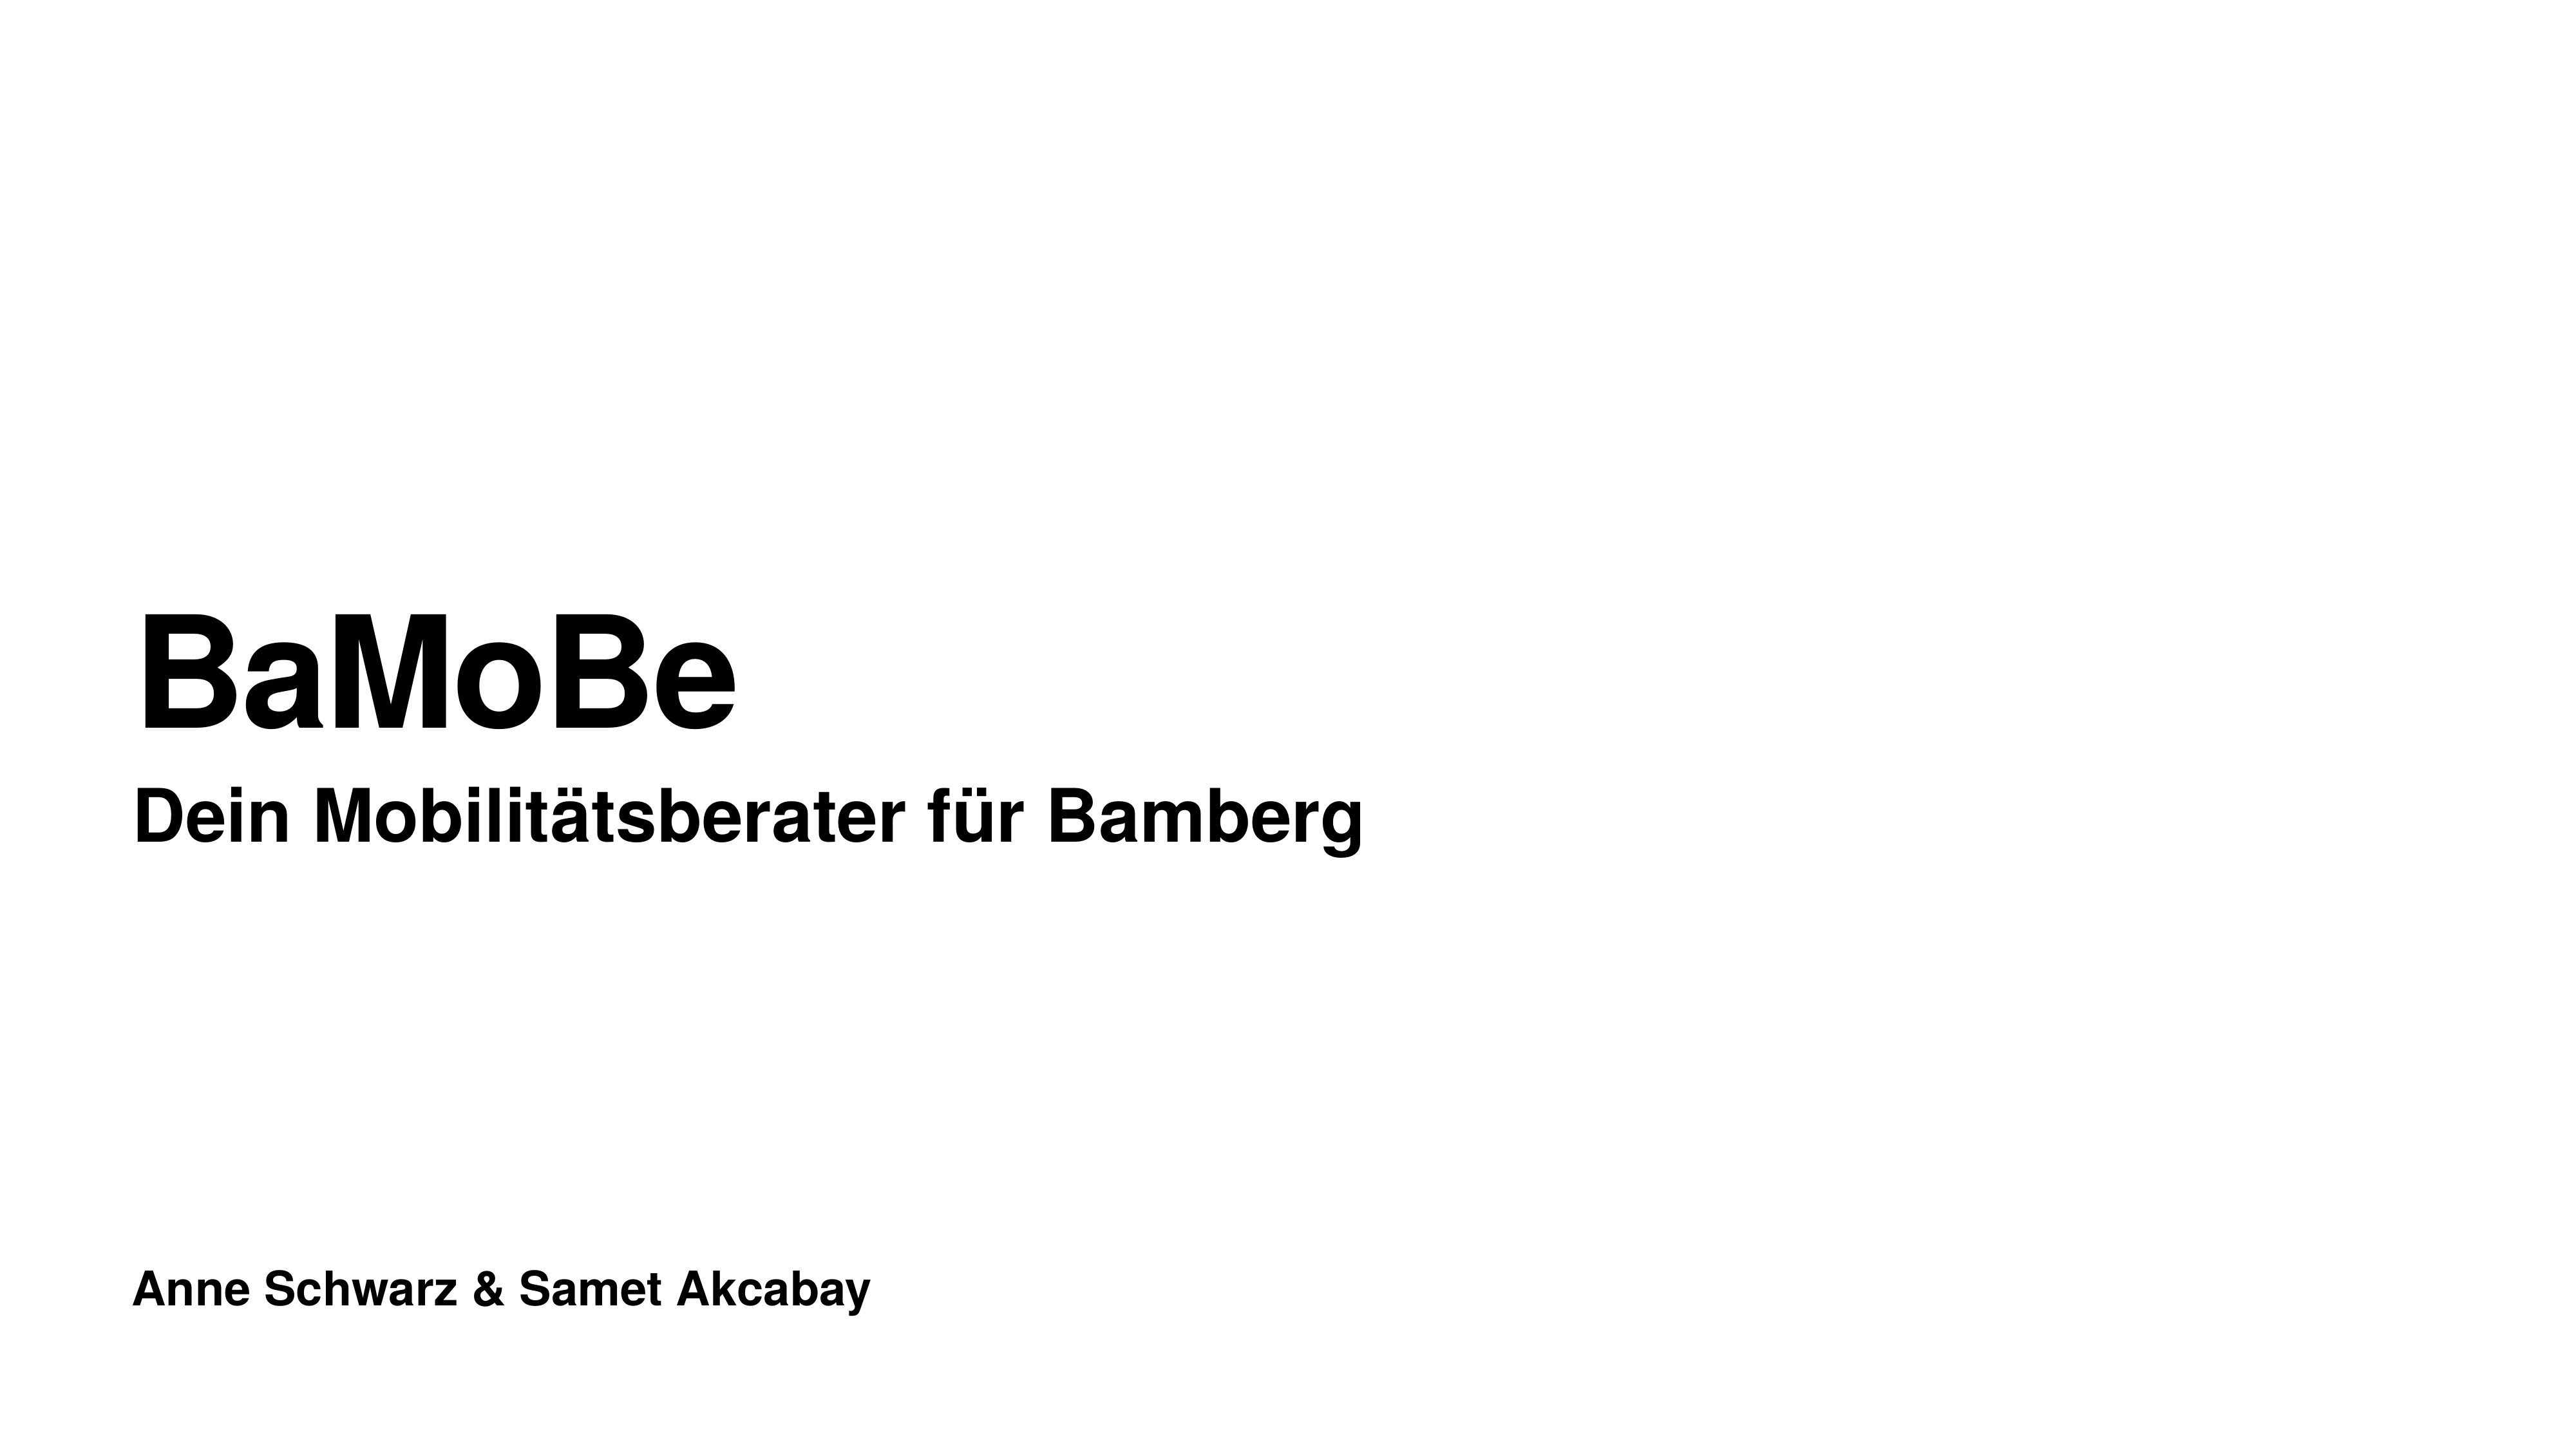

# BaMoBe
Dein Mobilitätsberater für Bamberg
Anne Schwarz & Samet Akcabay